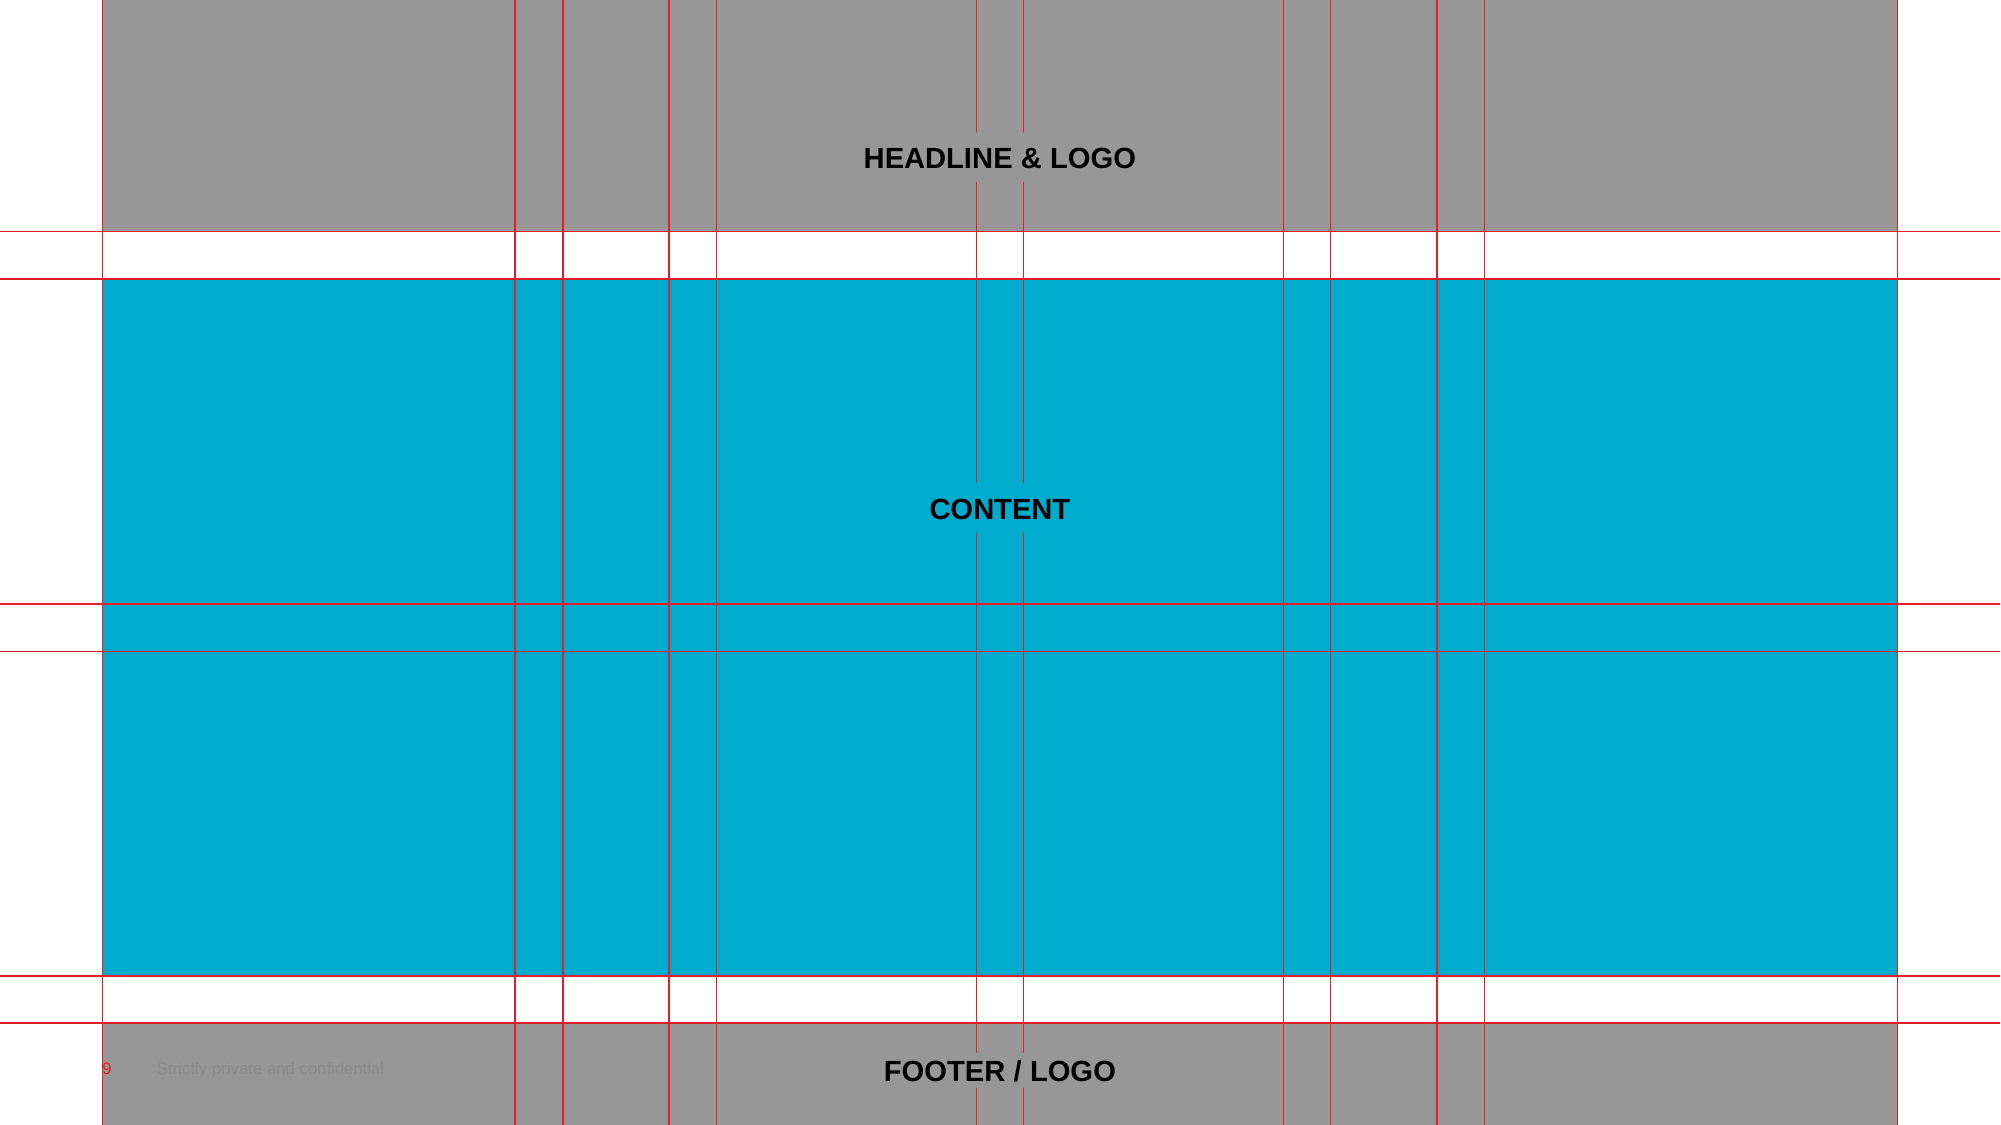

HEADLINE & LOGO

CONTENT
9
Strictly private and confidential

FOOTER / LOGO